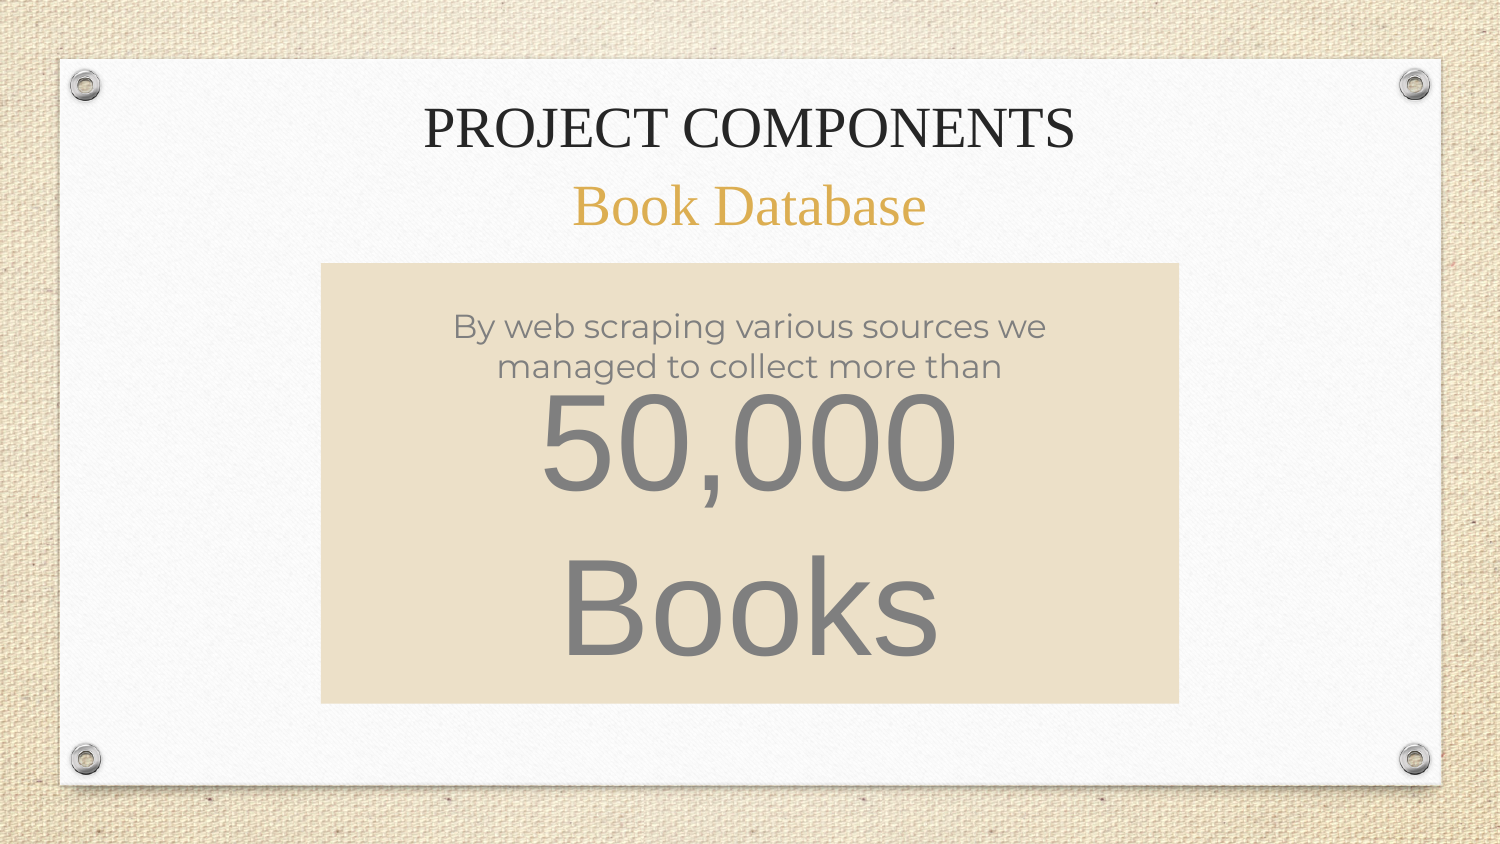

# PROJECT COMPONENTS
Book Database

By web scraping various sources we managed to collect more than
50,000 Books